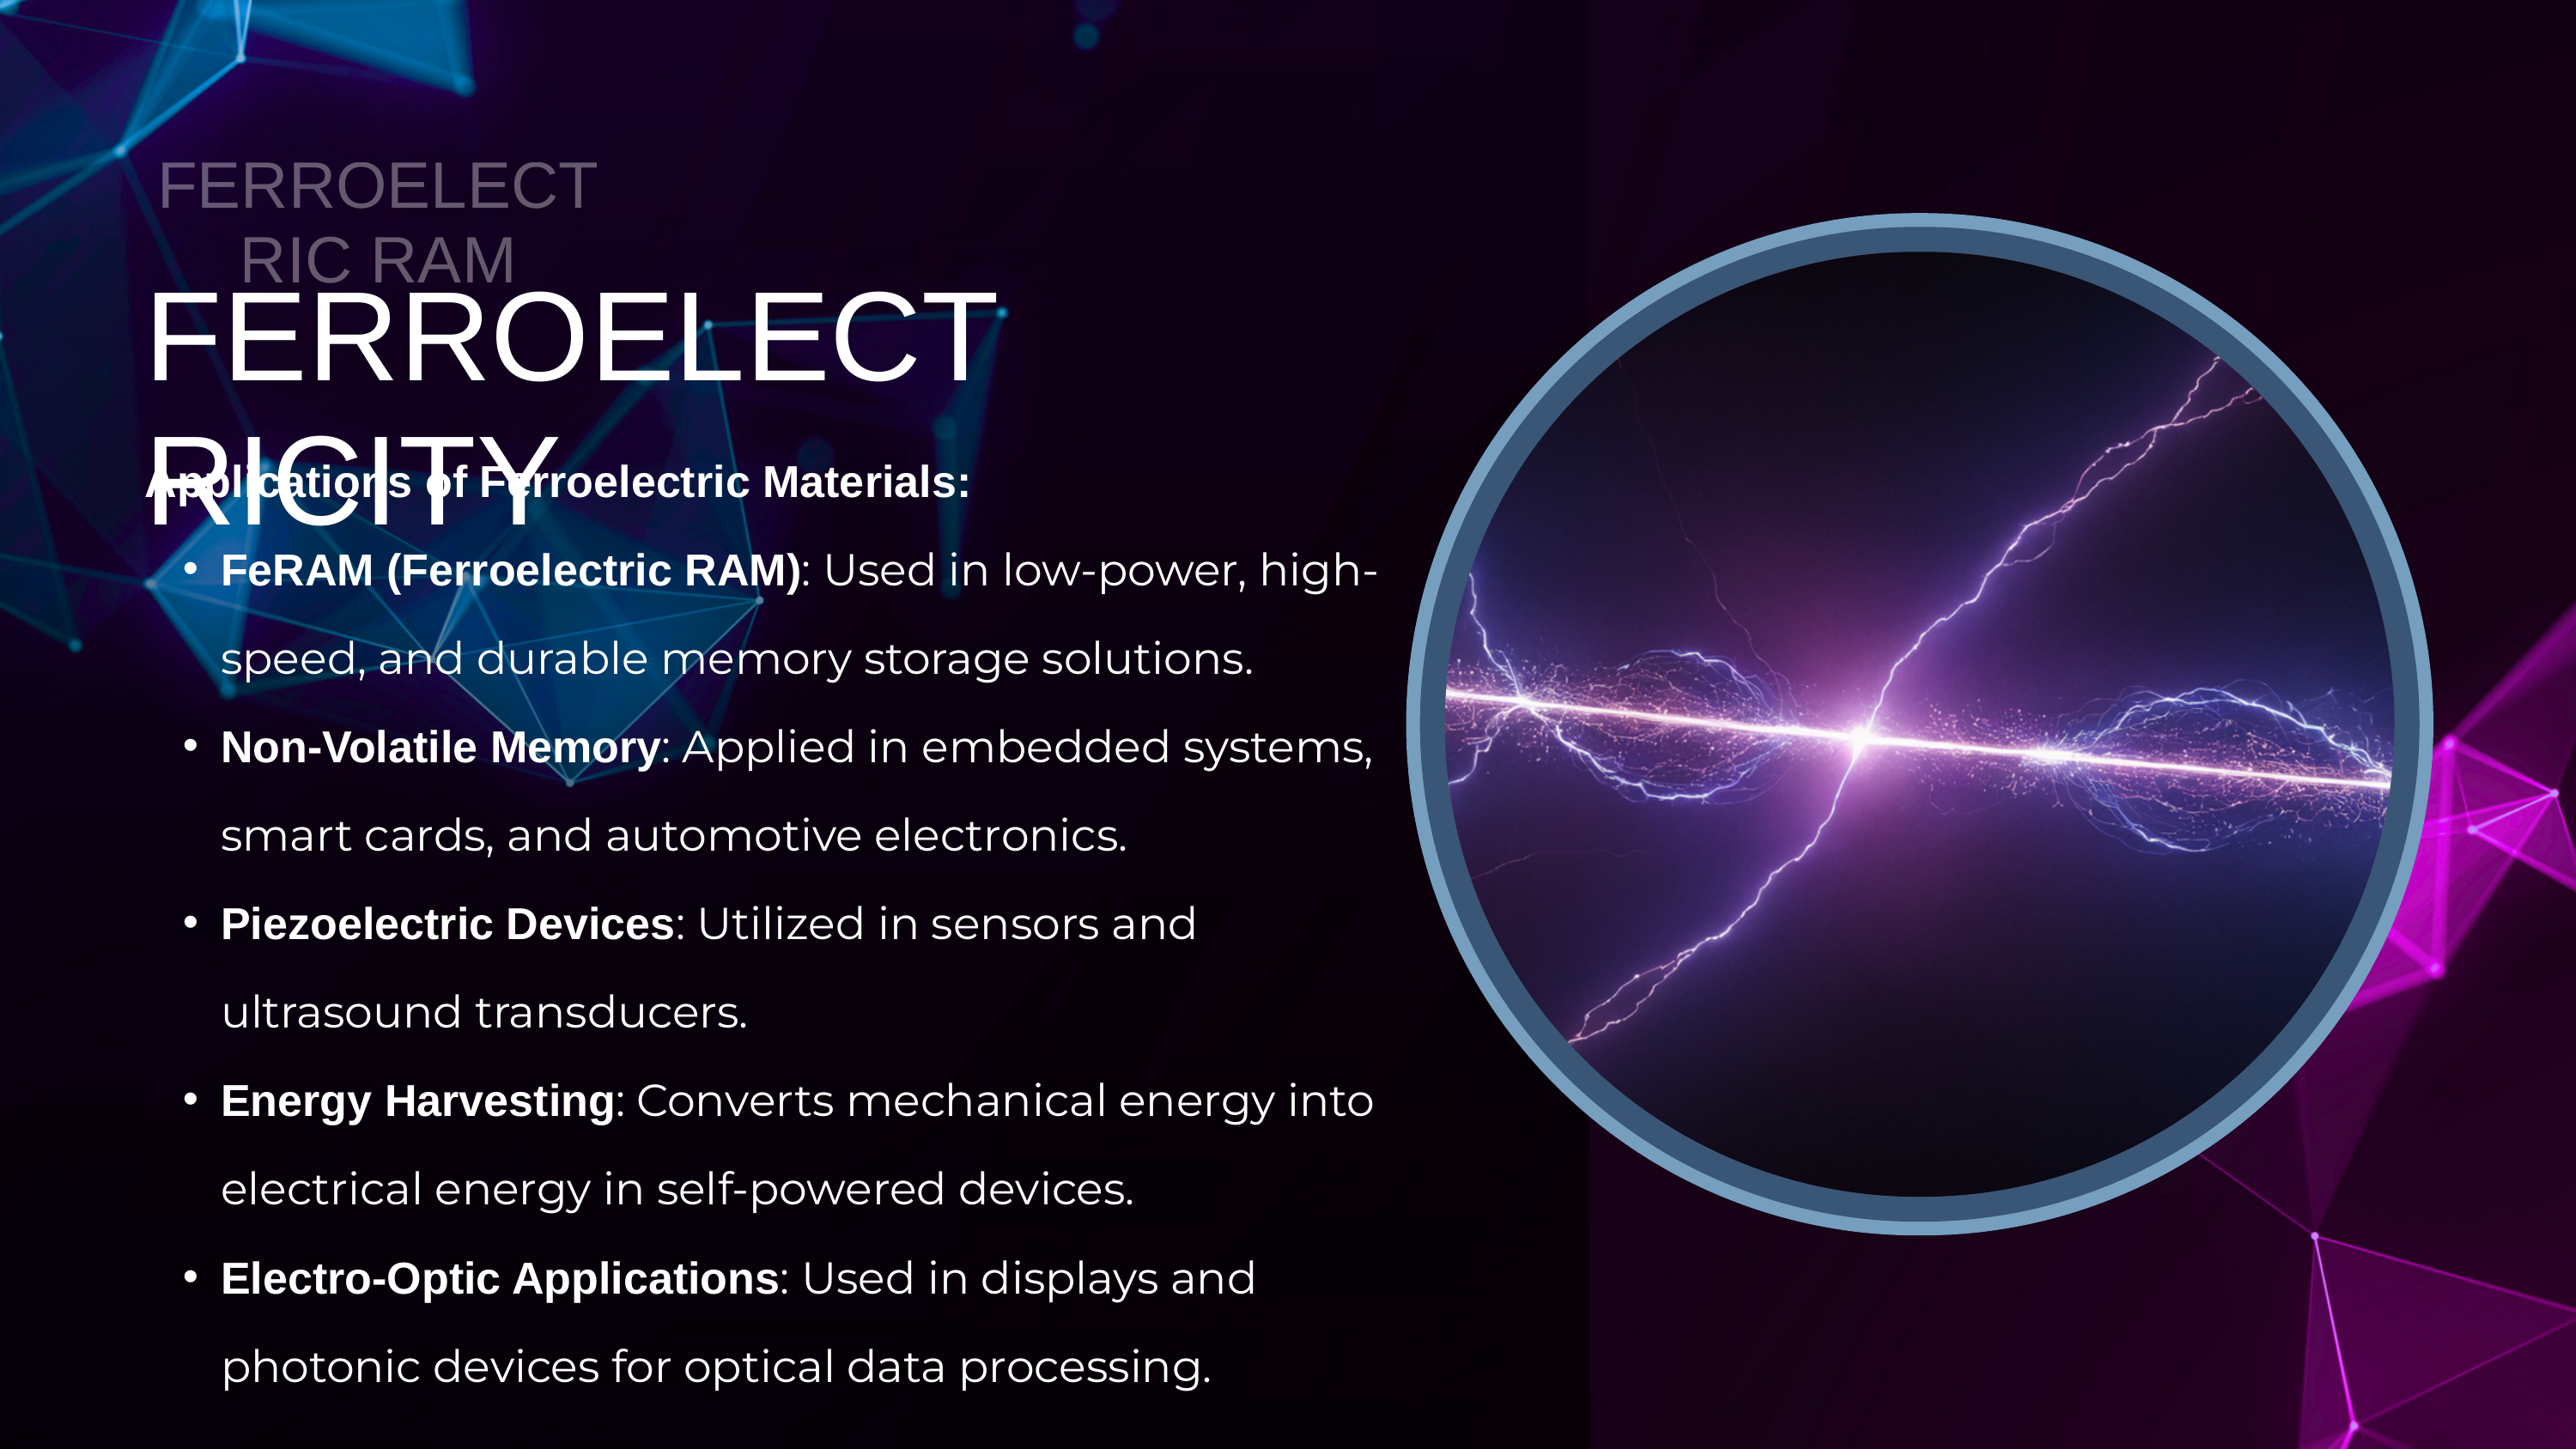

FERROELECTRIC RAM

FERROELECTRICITY
Applications of Ferroelectric Materials:
FeRAM (Ferroelectric RAM): Used in low-power, high-speed, and durable memory storage solutions.
Non-Volatile Memory: Applied in embedded systems, smart cards, and automotive electronics.
Piezoelectric Devices: Utilized in sensors and ultrasound transducers.
Energy Harvesting: Converts mechanical energy into electrical energy in self-powered devices.
Electro-Optic Applications: Used in displays and photonic devices for optical data processing.